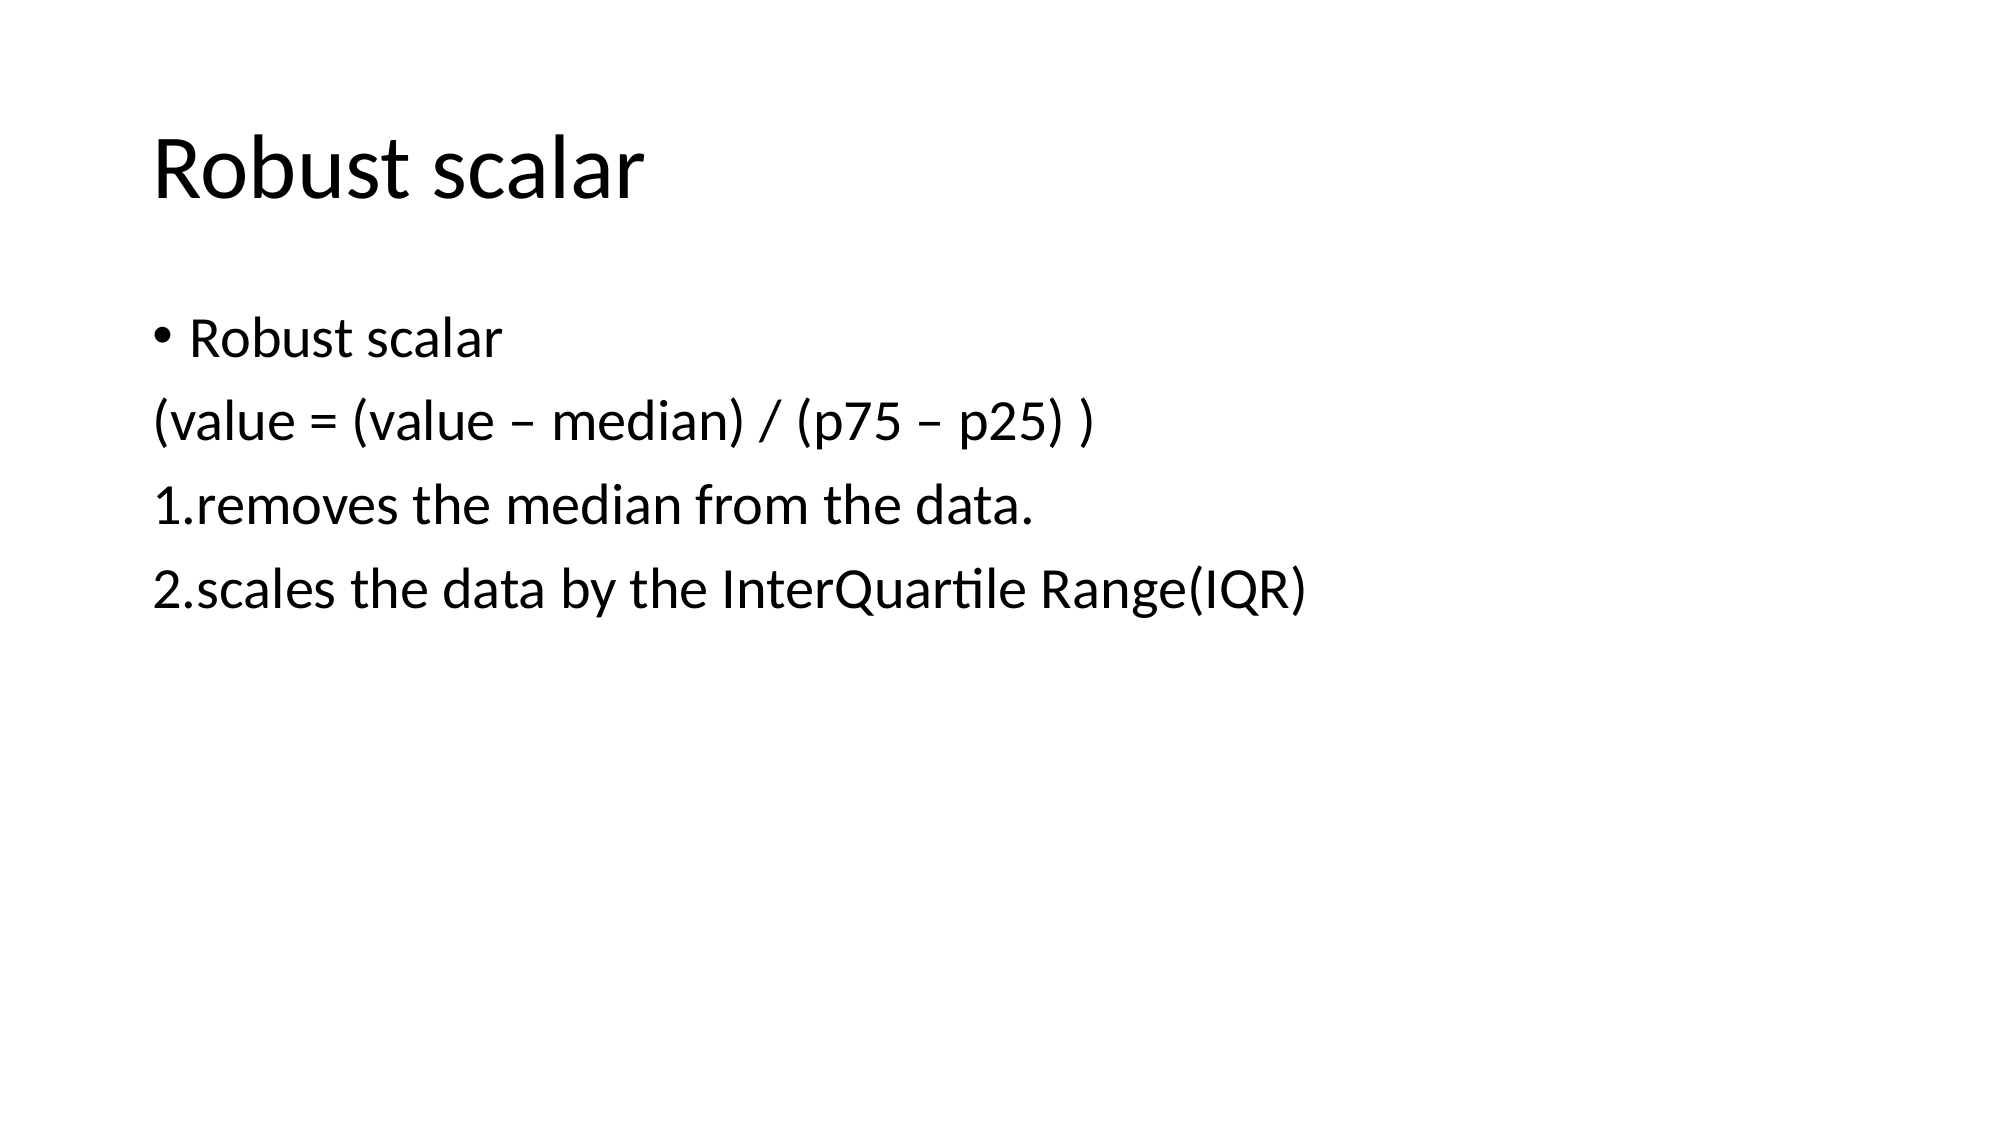

# Robust scalar
Robust scalar
(value = (value – median) / (p75 – p25) )
1.removes the median from the data.
2.scales the data by the InterQuartile Range(IQR)